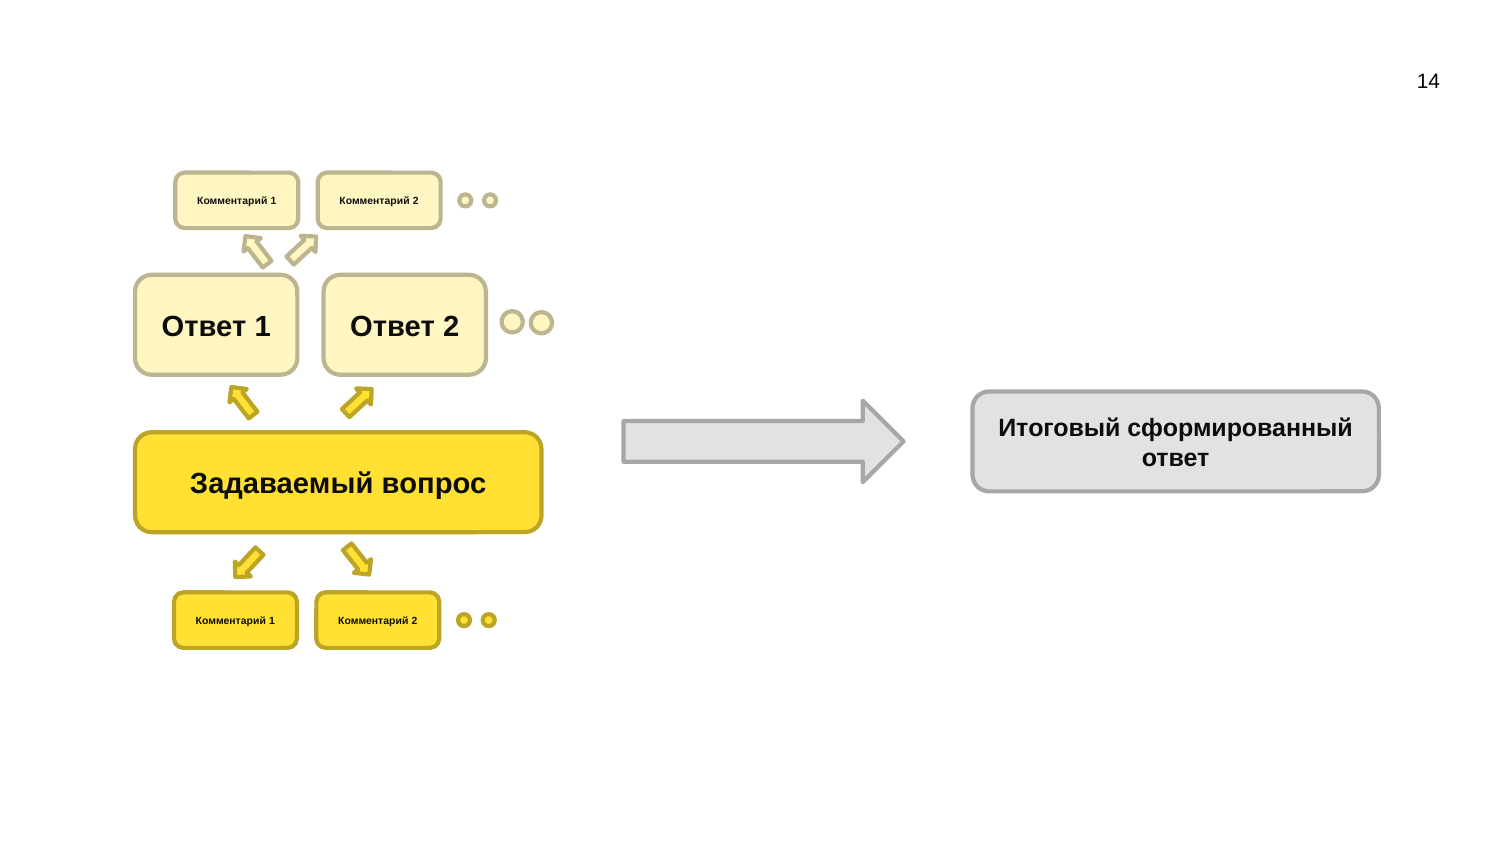

14
Комментарий 1
Комментарий 2

Ответ 1
Ответ 2

Итоговый сформированный ответ
Задаваемый вопрос

Комментарий 1
Комментарий 2